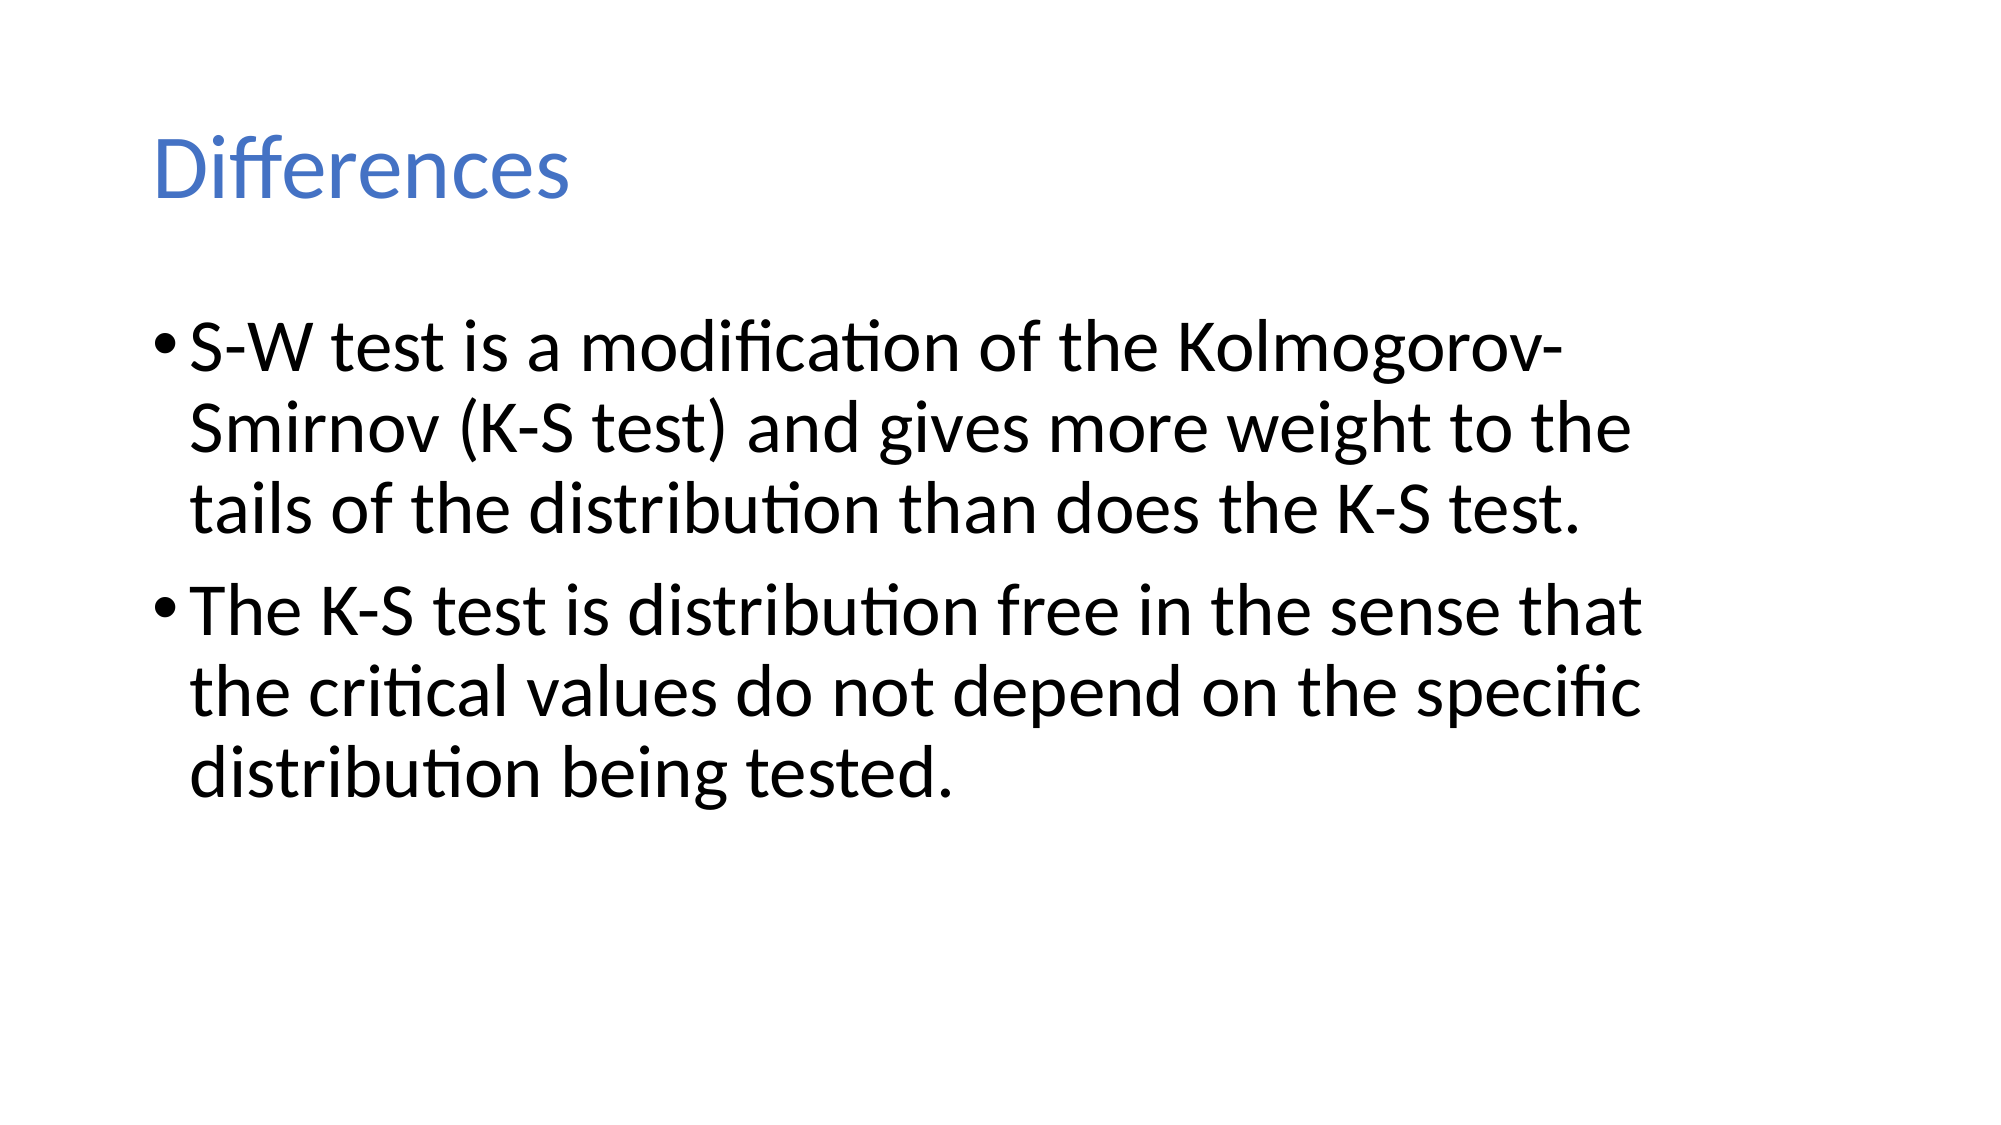

# Differences
S-W test is a modification of the Kolmogorov-Smirnov (K-S test) and gives more weight to the tails of the distribution than does the K-S test.
The K-S test is distribution free in the sense that the critical values do not depend on the specific distribution being tested.